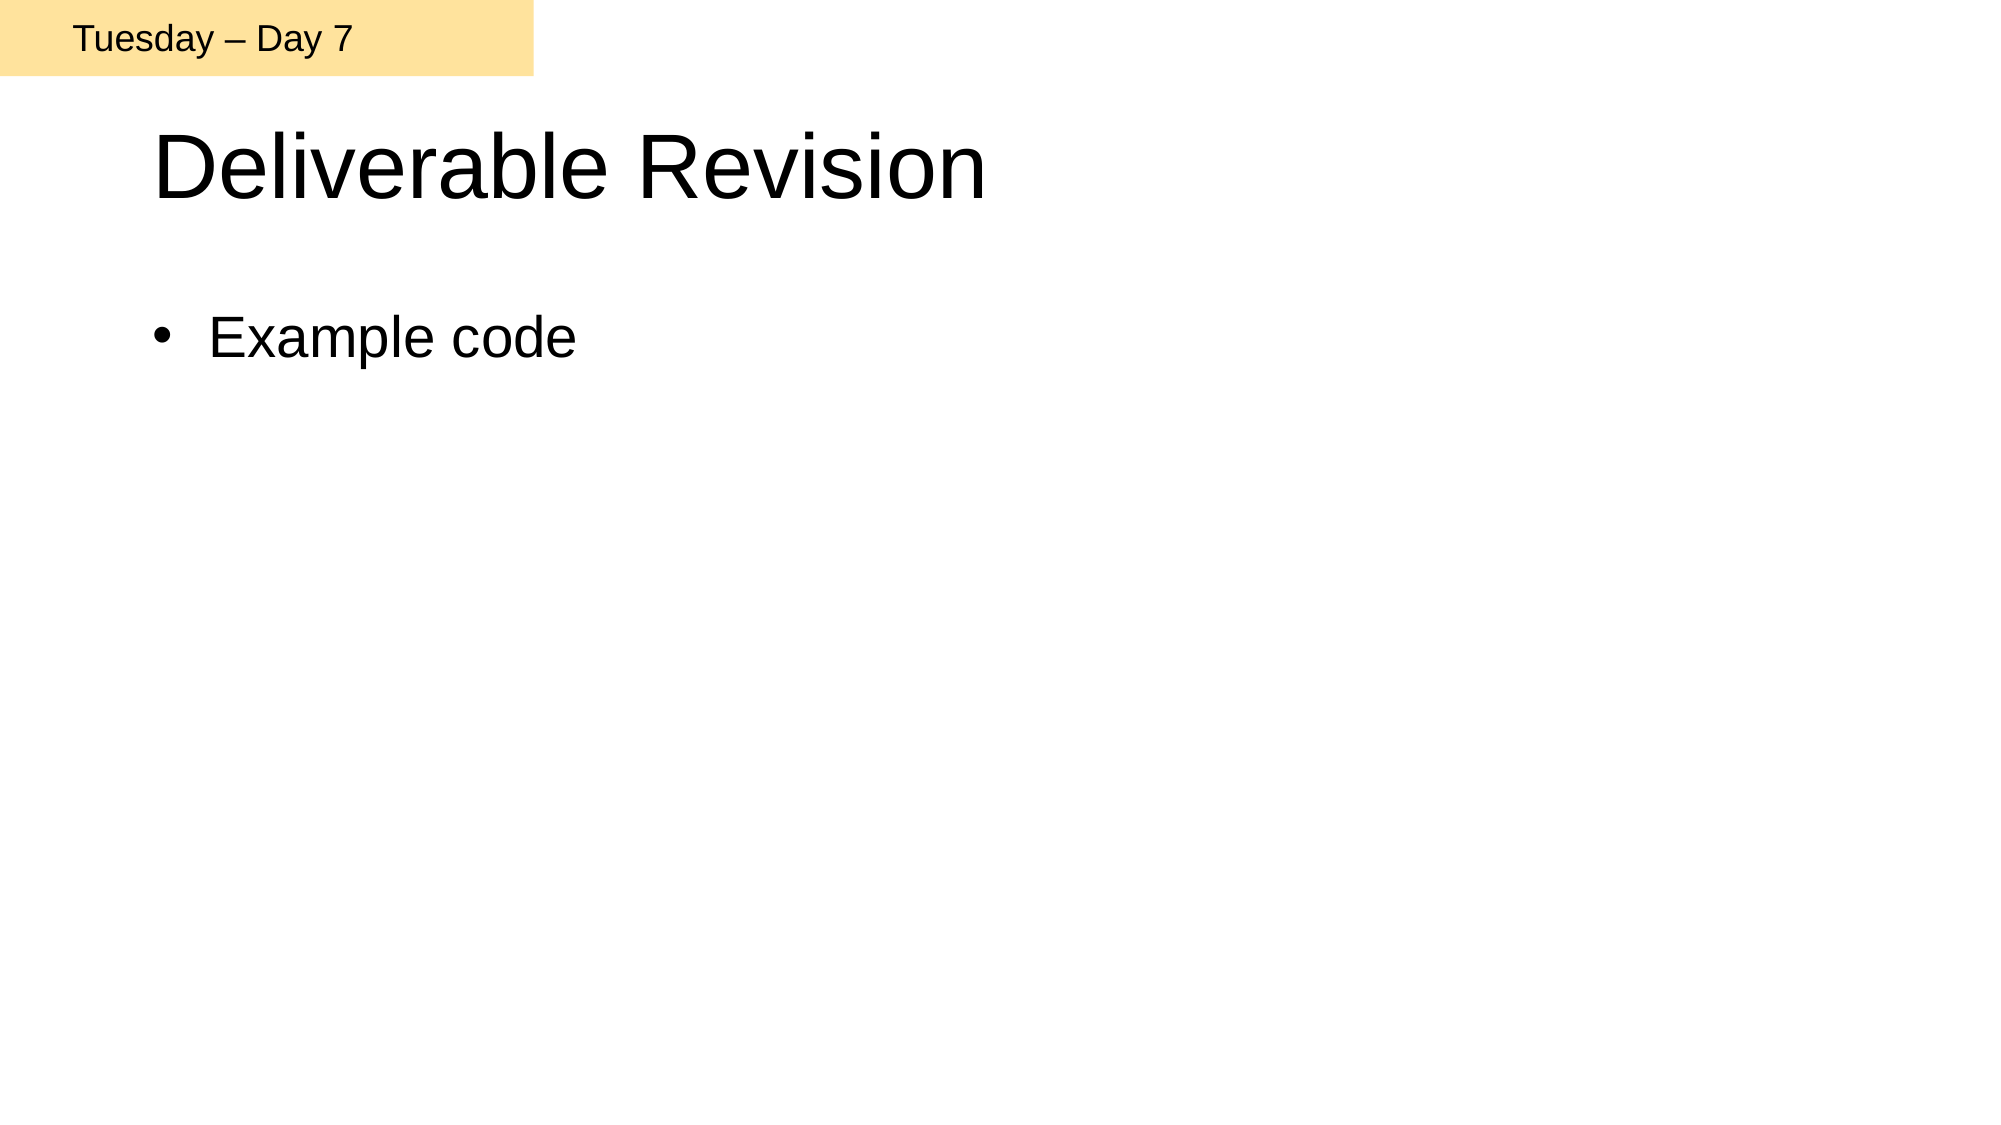

Tuesday – Day 7
# Deliverable Revision
Example code